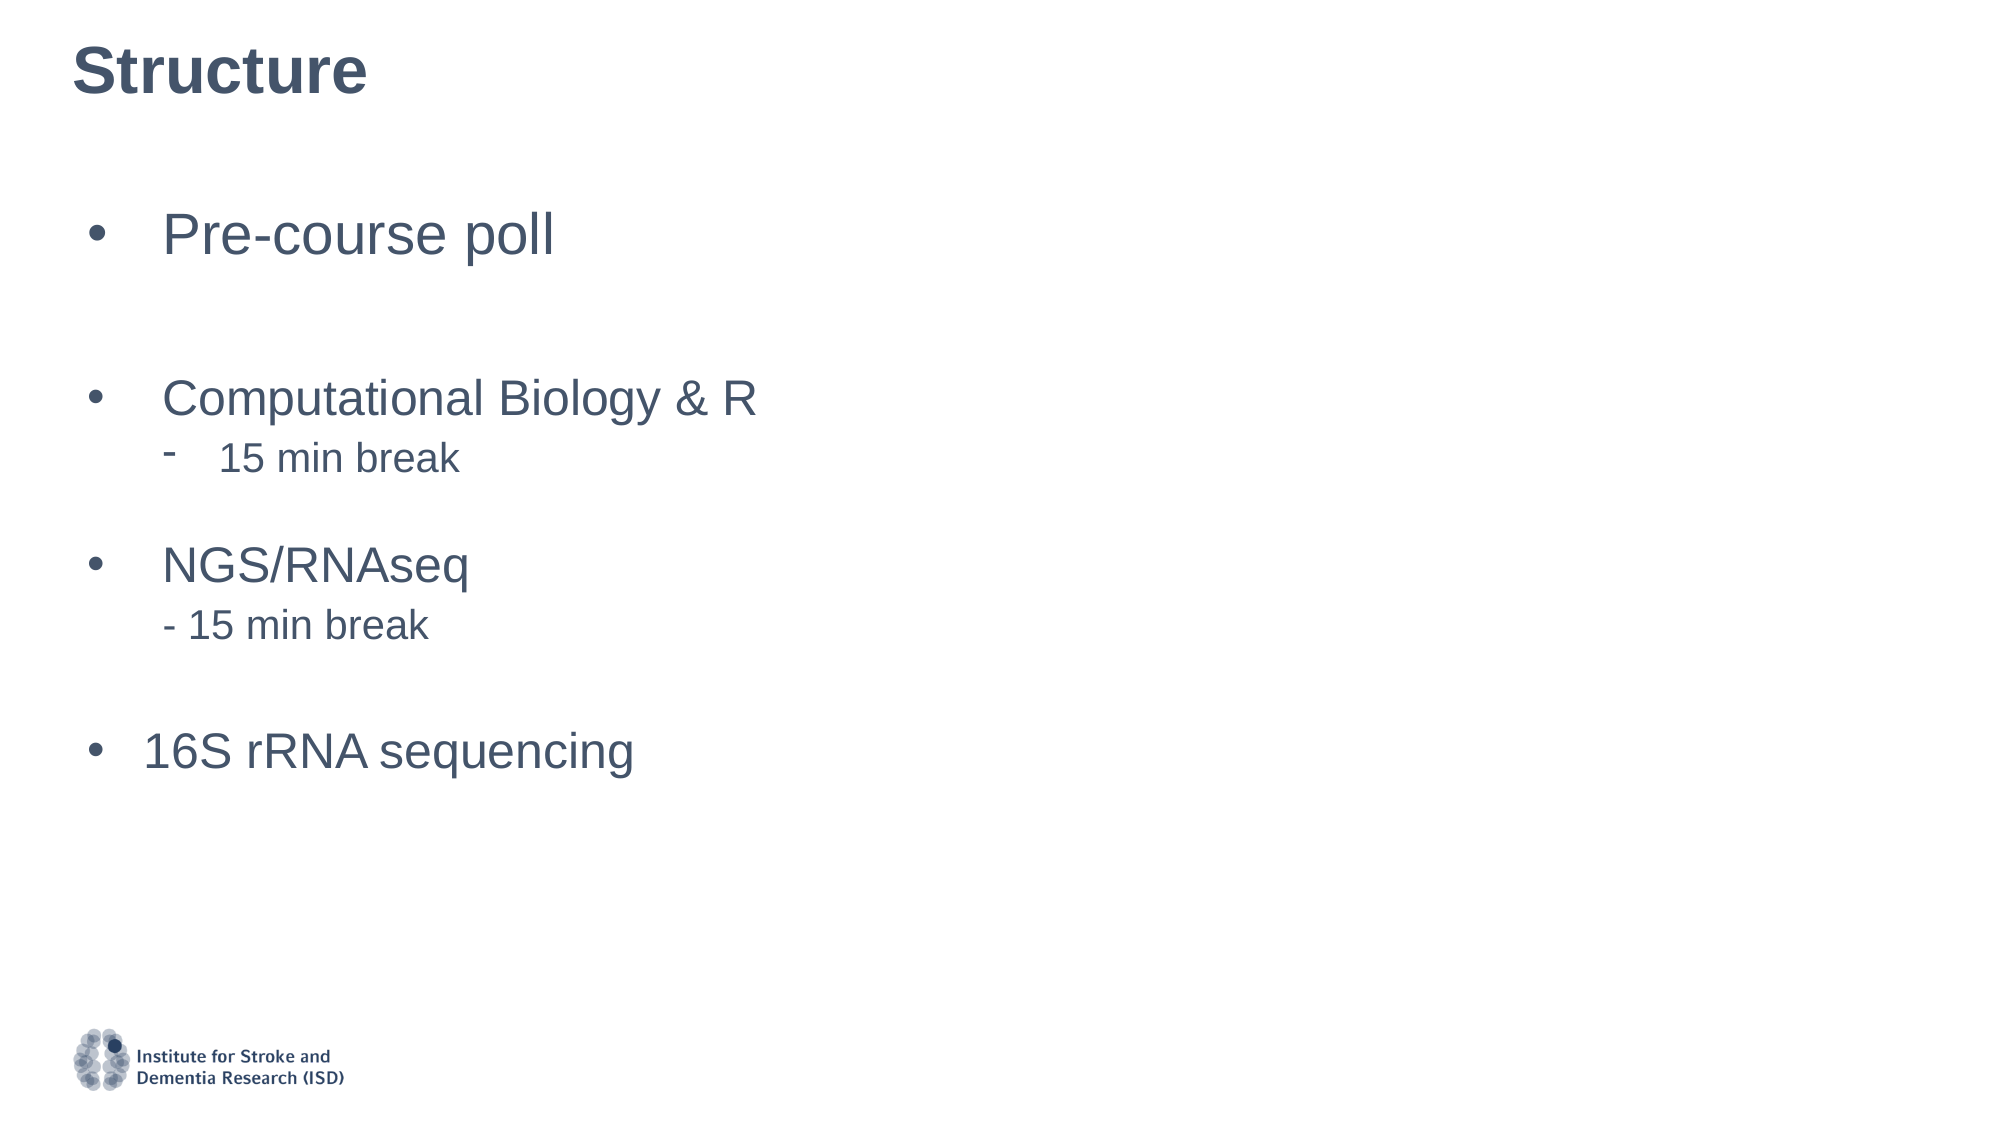

# Structure
Pre-course poll

Computational Biology & R
15 min break

NGS/RNAseq
- 15 min break

16S rRNA sequencing